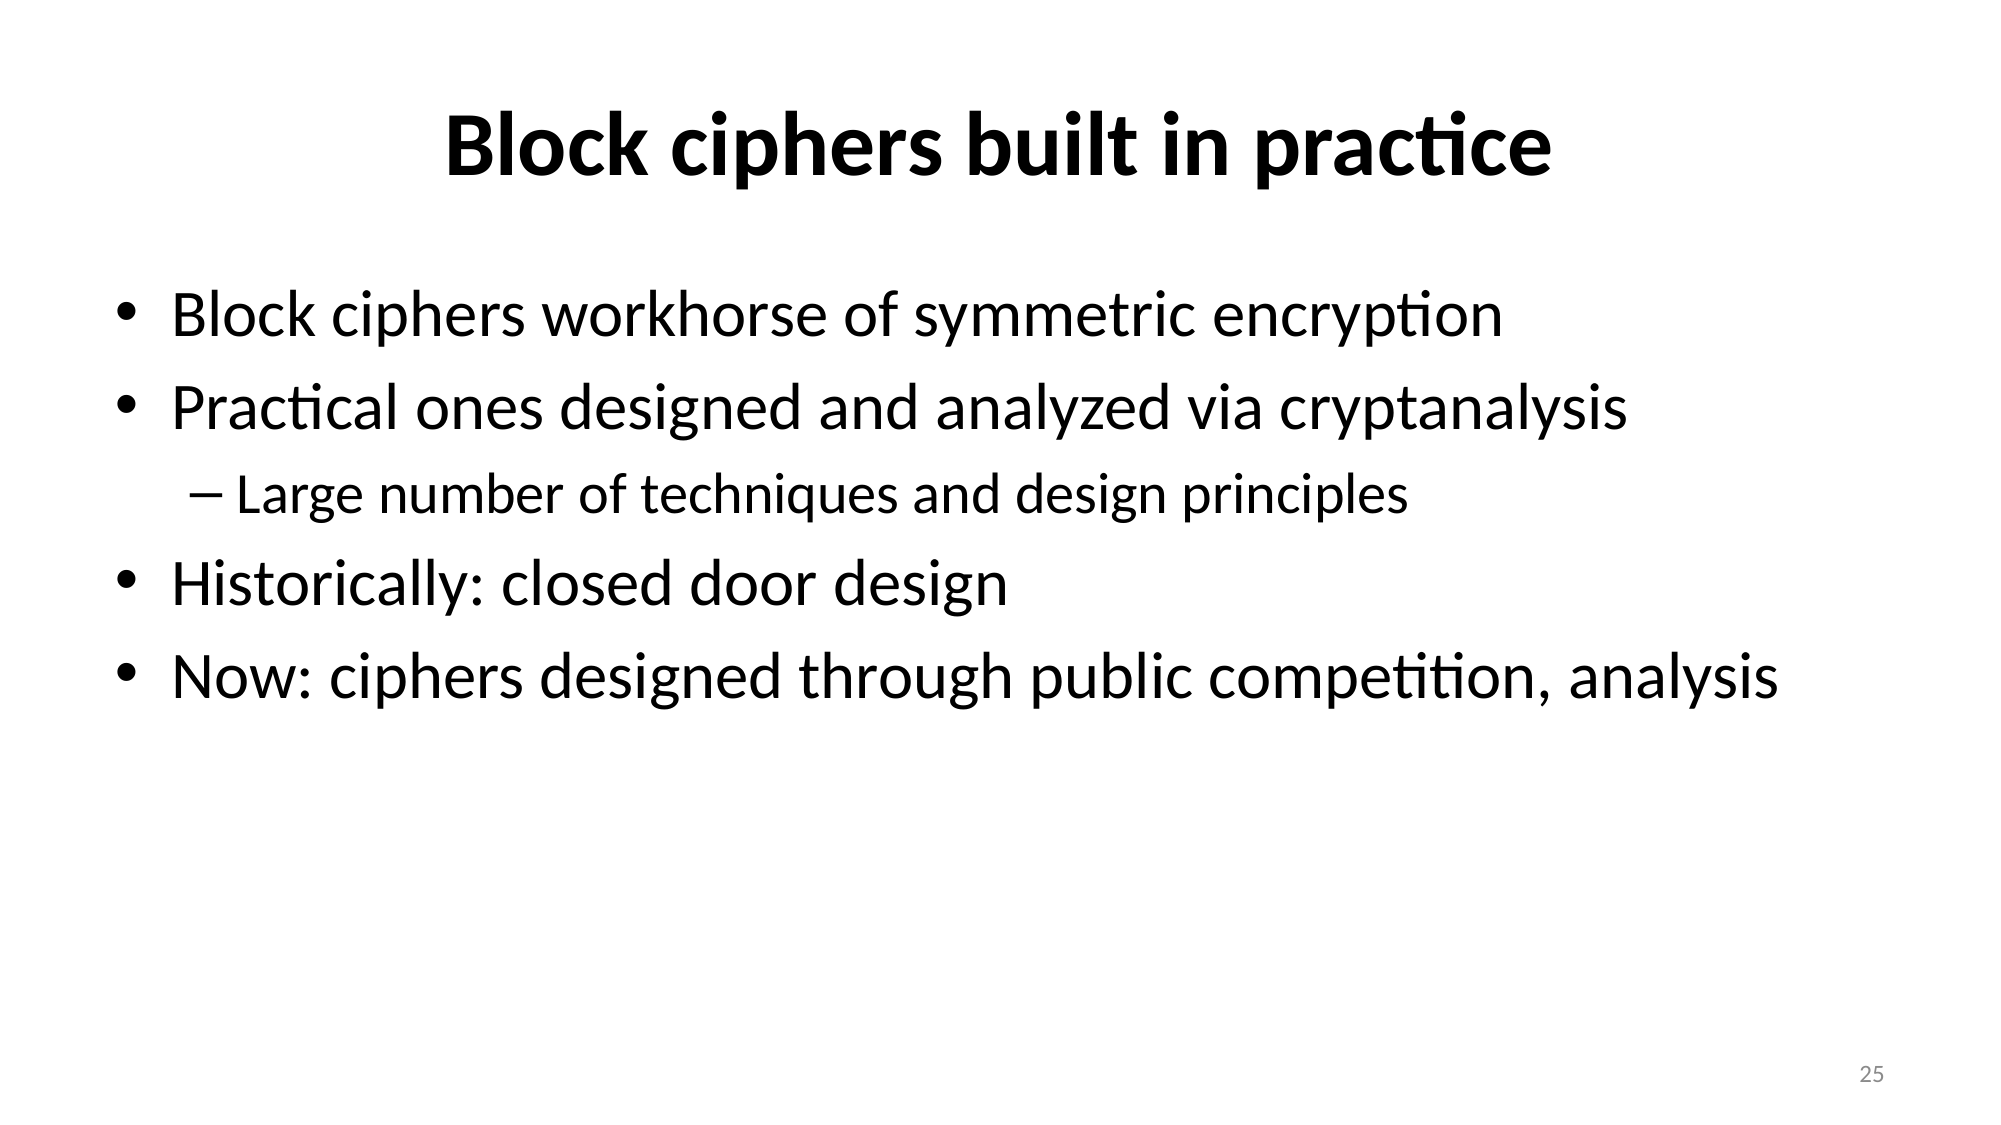

# Block ciphers built in practice
Block ciphers workhorse of symmetric encryption
Practical ones designed and analyzed via cryptanalysis
Large number of techniques and design principles
Historically: closed door design
Now: ciphers designed through public competition, analysis
25